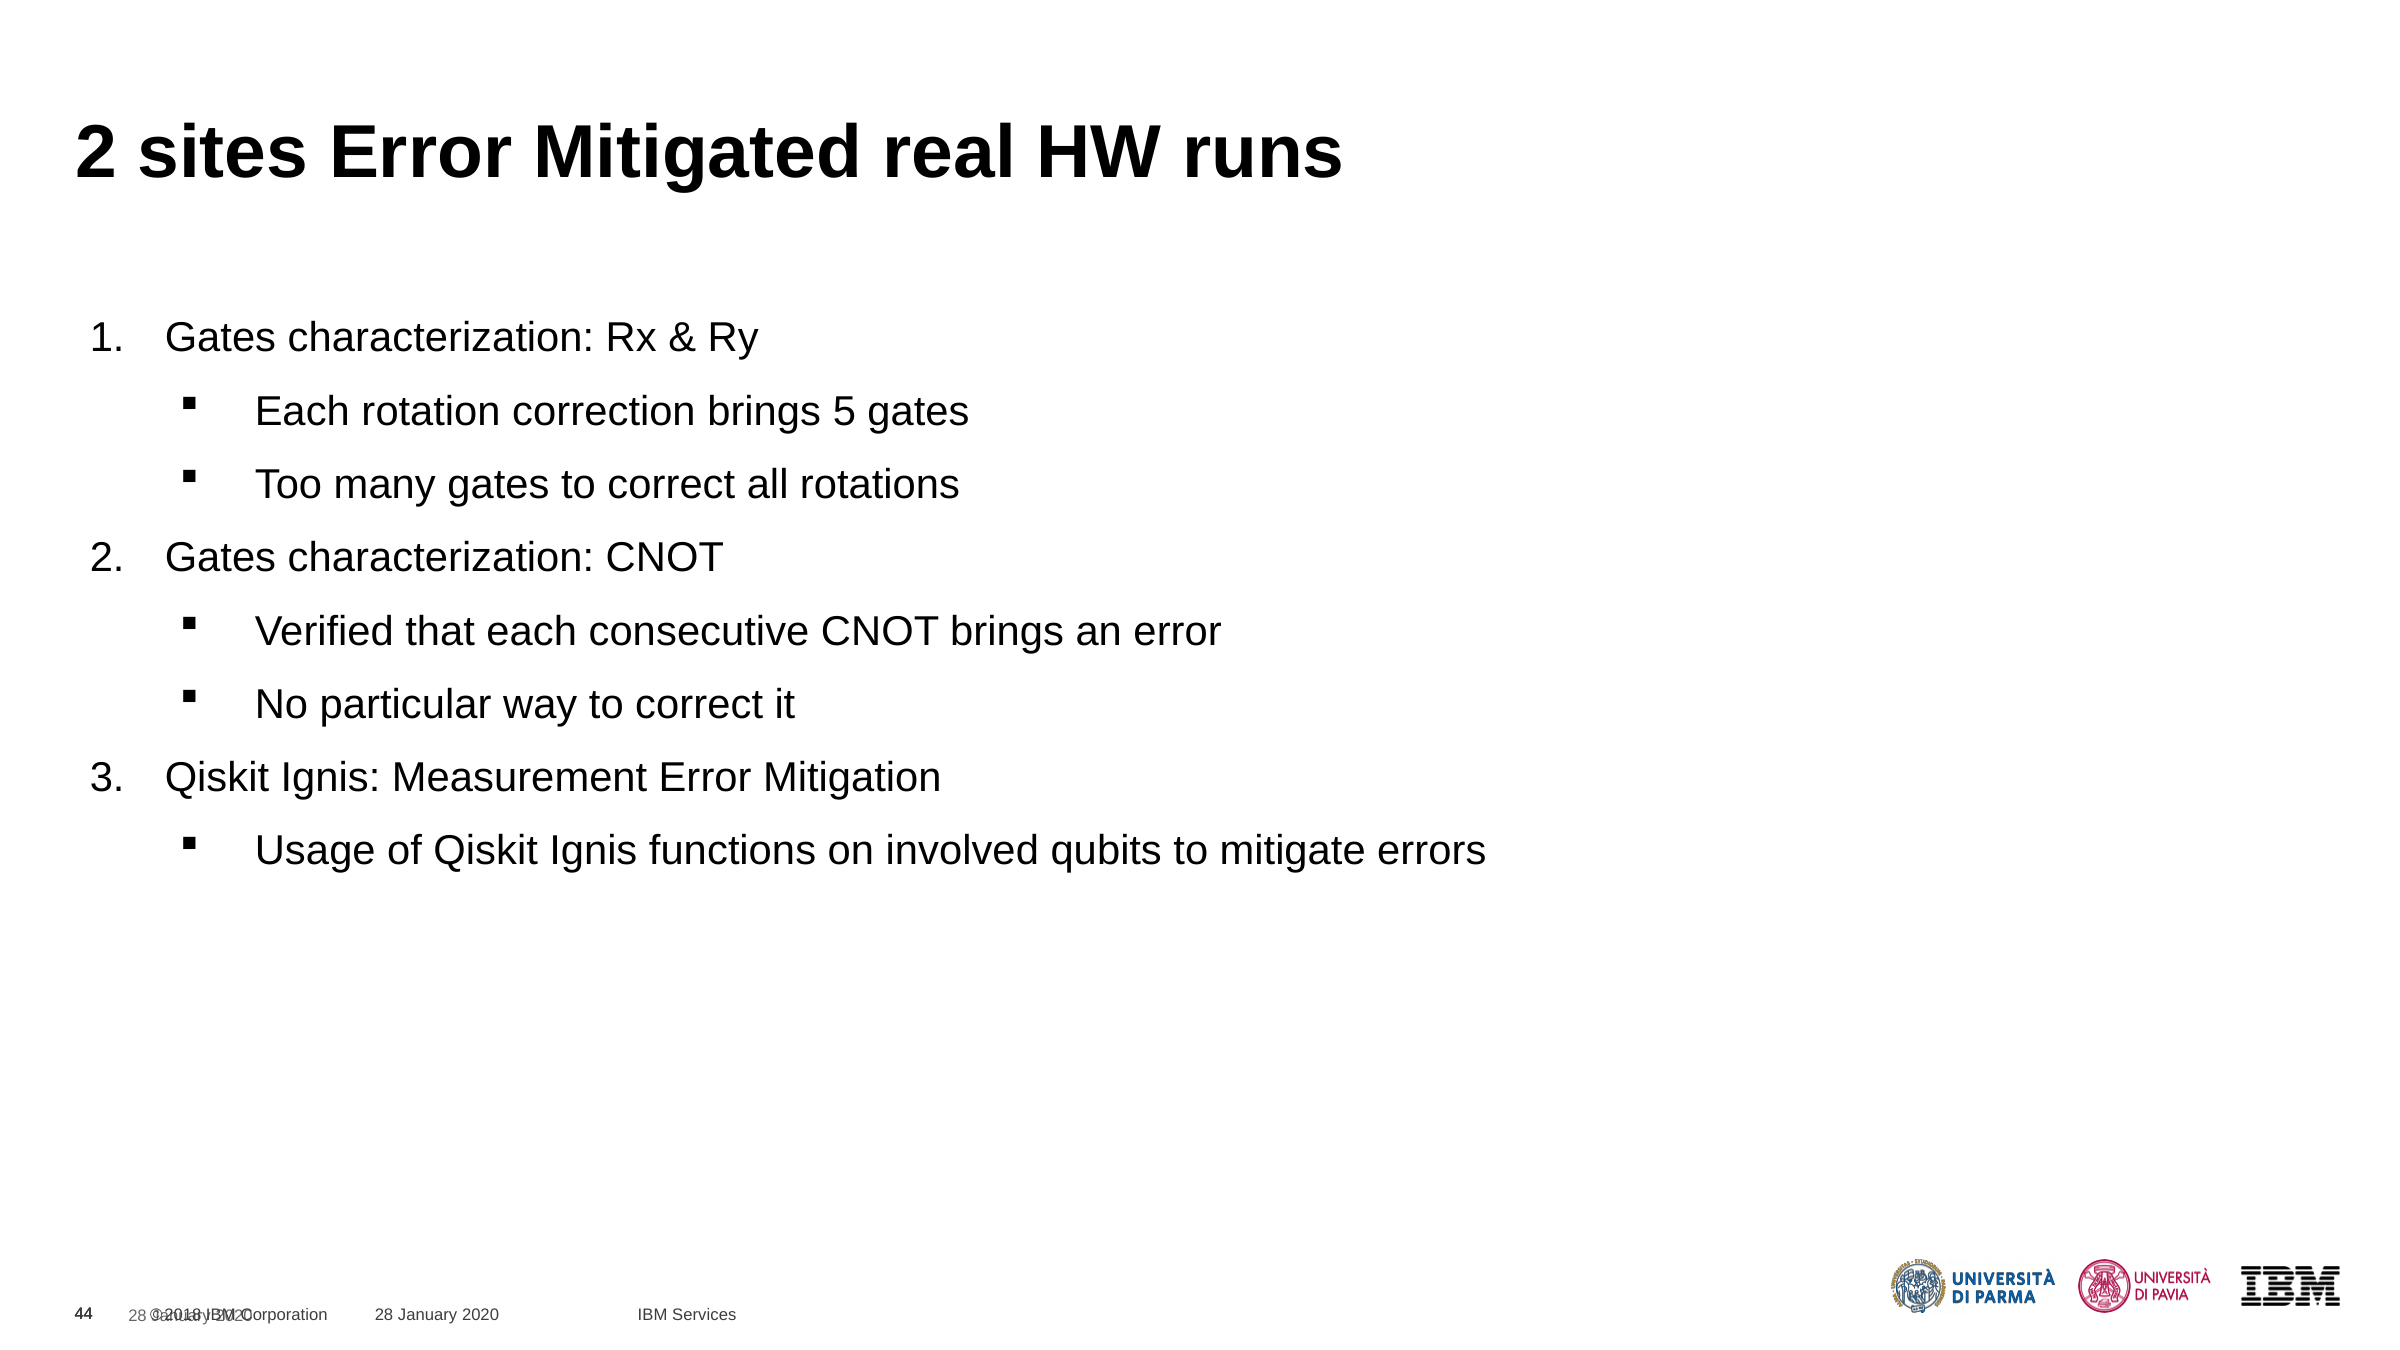

# 2 sites Error Mitigated real HW runs
Gates characterization: Rx & Ry
Each rotation correction brings 5 gates
Too many gates to correct all rotations
Gates characterization: CNOT
Verified that each consecutive CNOT brings an error
No particular way to correct it
Qiskit Ignis: Measurement Error Mitigation
Usage of Qiskit Ignis functions on involved qubits to mitigate errors